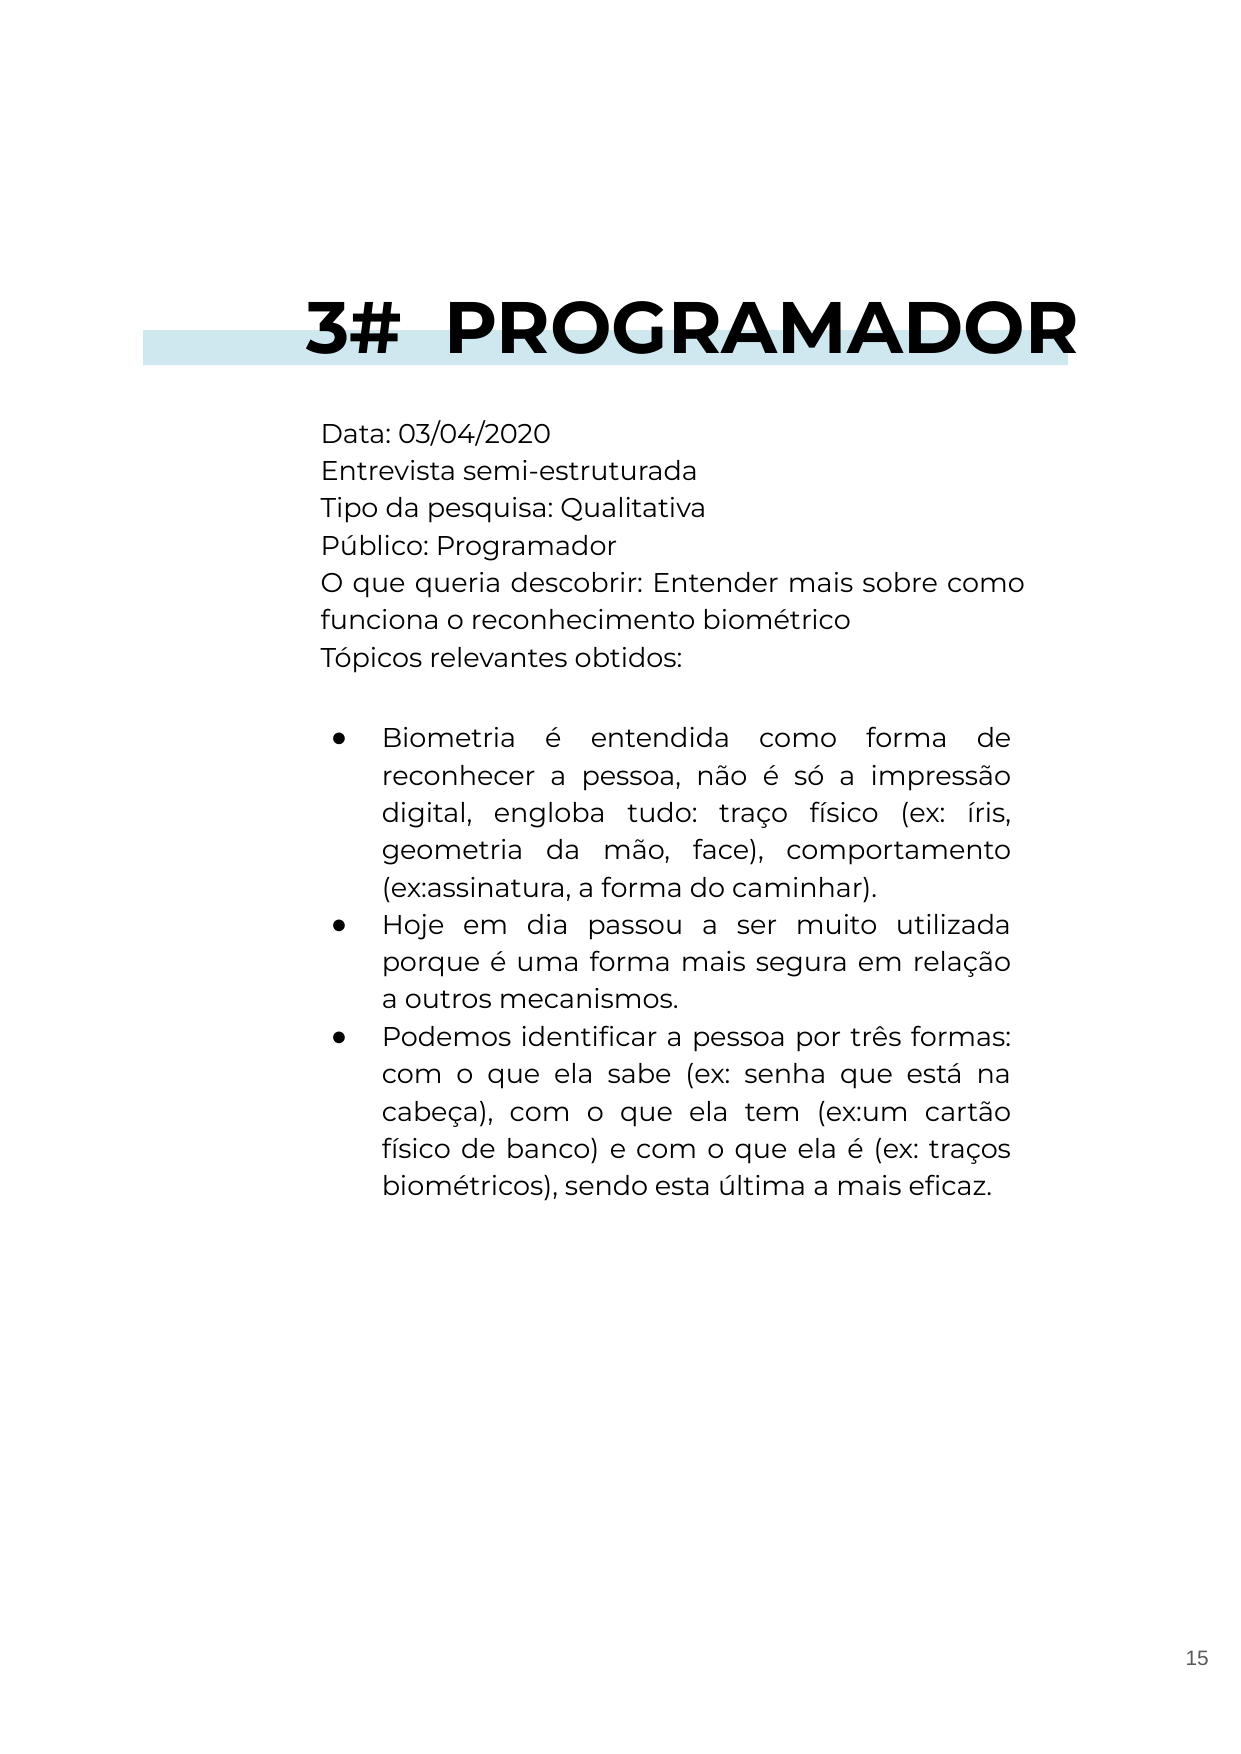

3#  PROGRAMADOR

Data: 03/04/2020
Entrevista semi-estruturada
Tipo da pesquisa: Qualitativa
Público: Programador
O que queria descobrir: Entender mais sobre como funciona o reconhecimento biométrico
Tópicos relevantes obtidos:

Biometria é entendida como forma de reconhecer a pessoa, não é só a impressão digital, engloba tudo: traço físico (ex: íris, geometria da mão, face), comportamento (ex:assinatura, a forma do caminhar).
Hoje em dia passou a ser muito utilizada porque é uma forma mais segura em relação a outros mecanismos.
Podemos identificar a pessoa por três formas: com o que ela sabe (ex: senha que está na cabeça), com o que ela tem (ex:um cartão físico de banco) e com o que ela é (ex: traços biométricos), sendo esta última a mais eficaz.

15